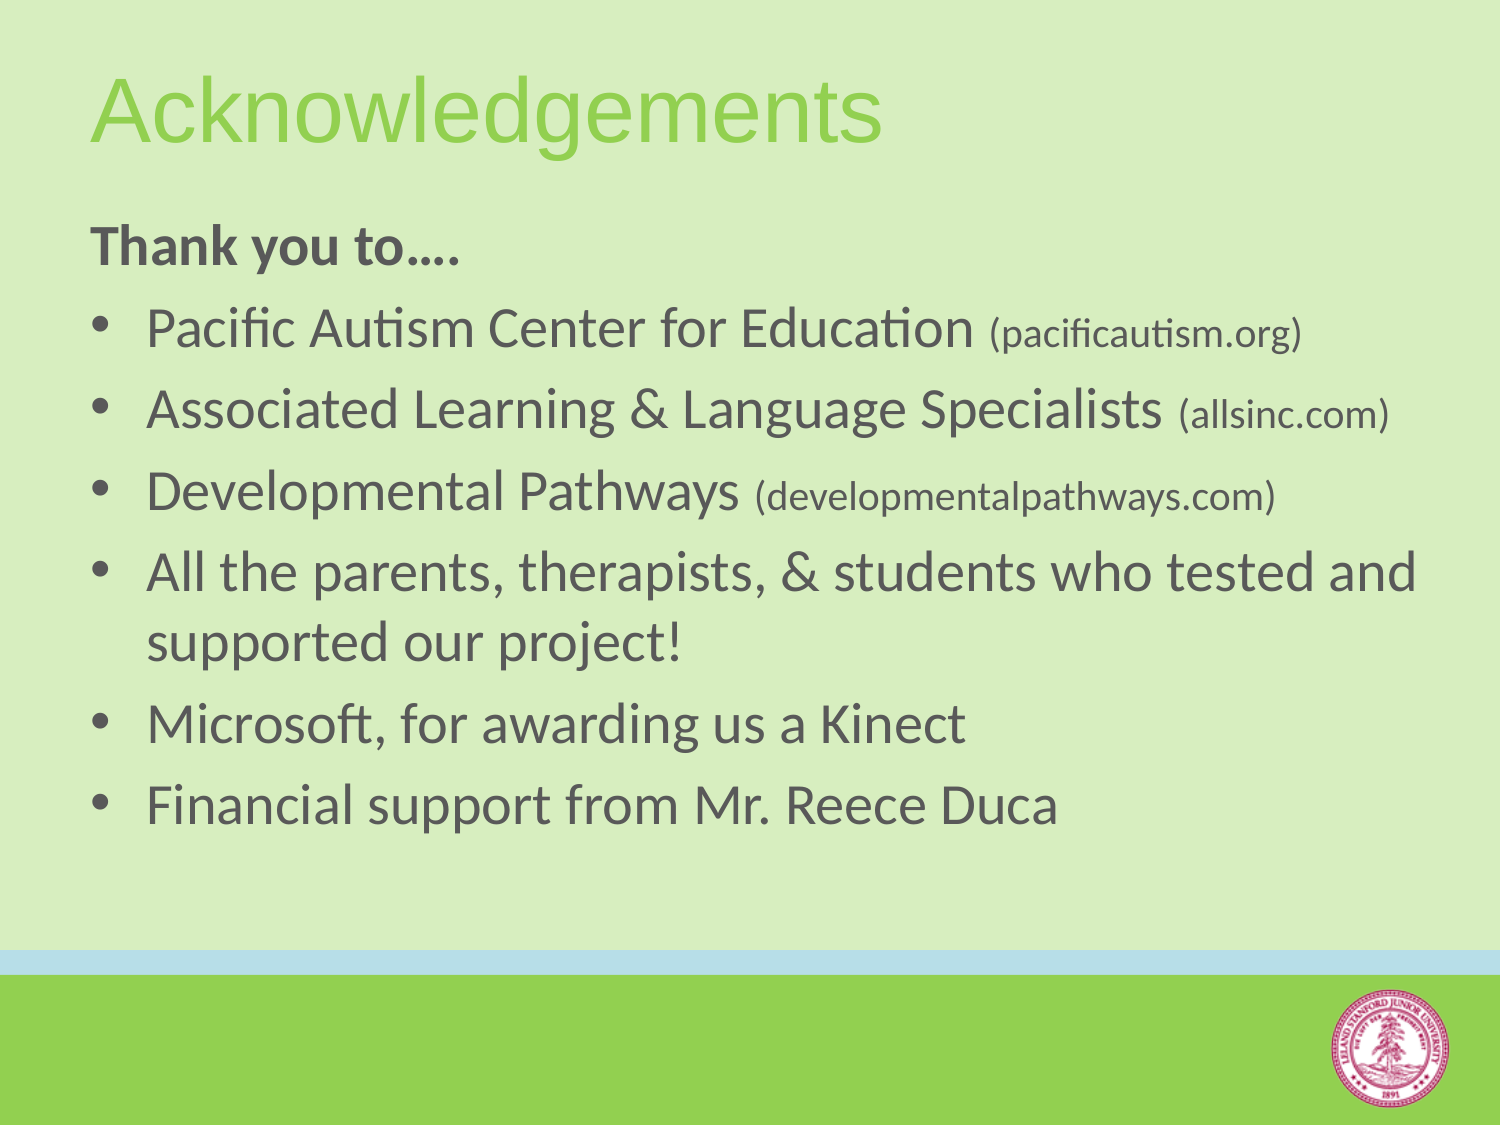

# Acknowledgements
Thank you to….
Pacific Autism Center for Education (pacificautism.org)
Associated Learning & Language Specialists (allsinc.com)
Developmental Pathways (developmentalpathways.com)
All the parents, therapists, & students who tested and supported our project!
Microsoft, for awarding us a Kinect
Financial support from Mr. Reece Duca